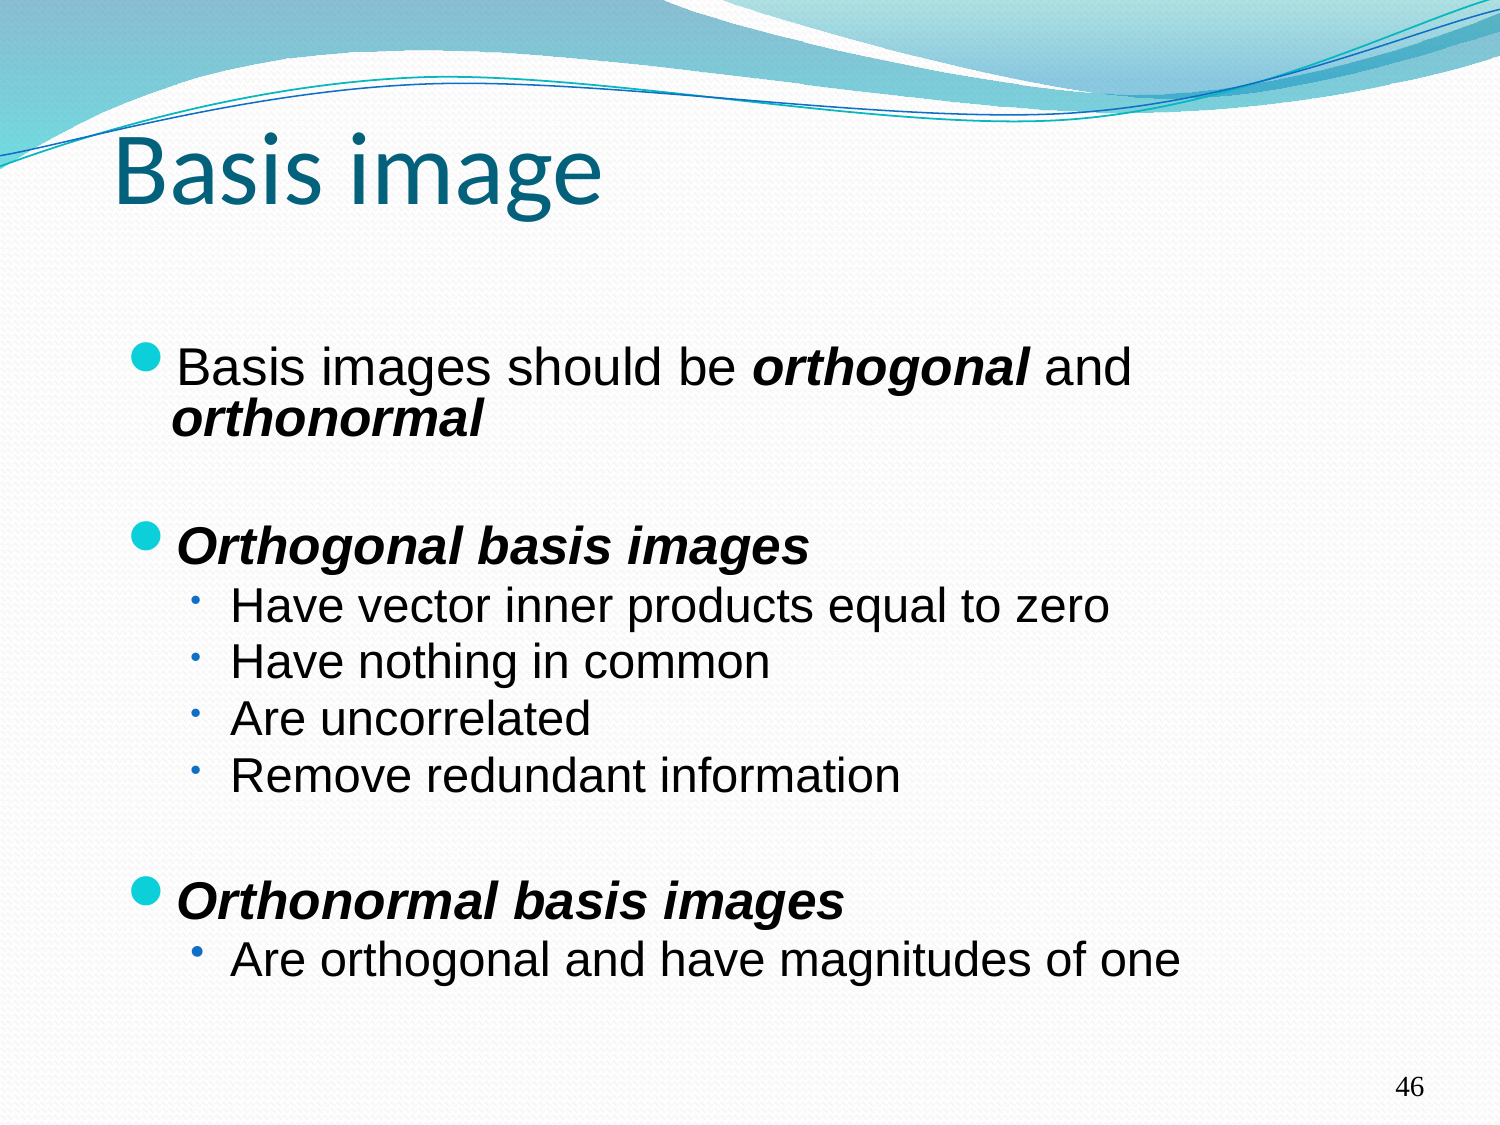

# Basis image
Basis images should be orthogonal and orthonormal

Orthogonal basis images
Have vector inner products equal to zero
Have nothing in common
Are uncorrelated
Remove redundant information

Orthonormal basis images
Are orthogonal and have magnitudes of one

46